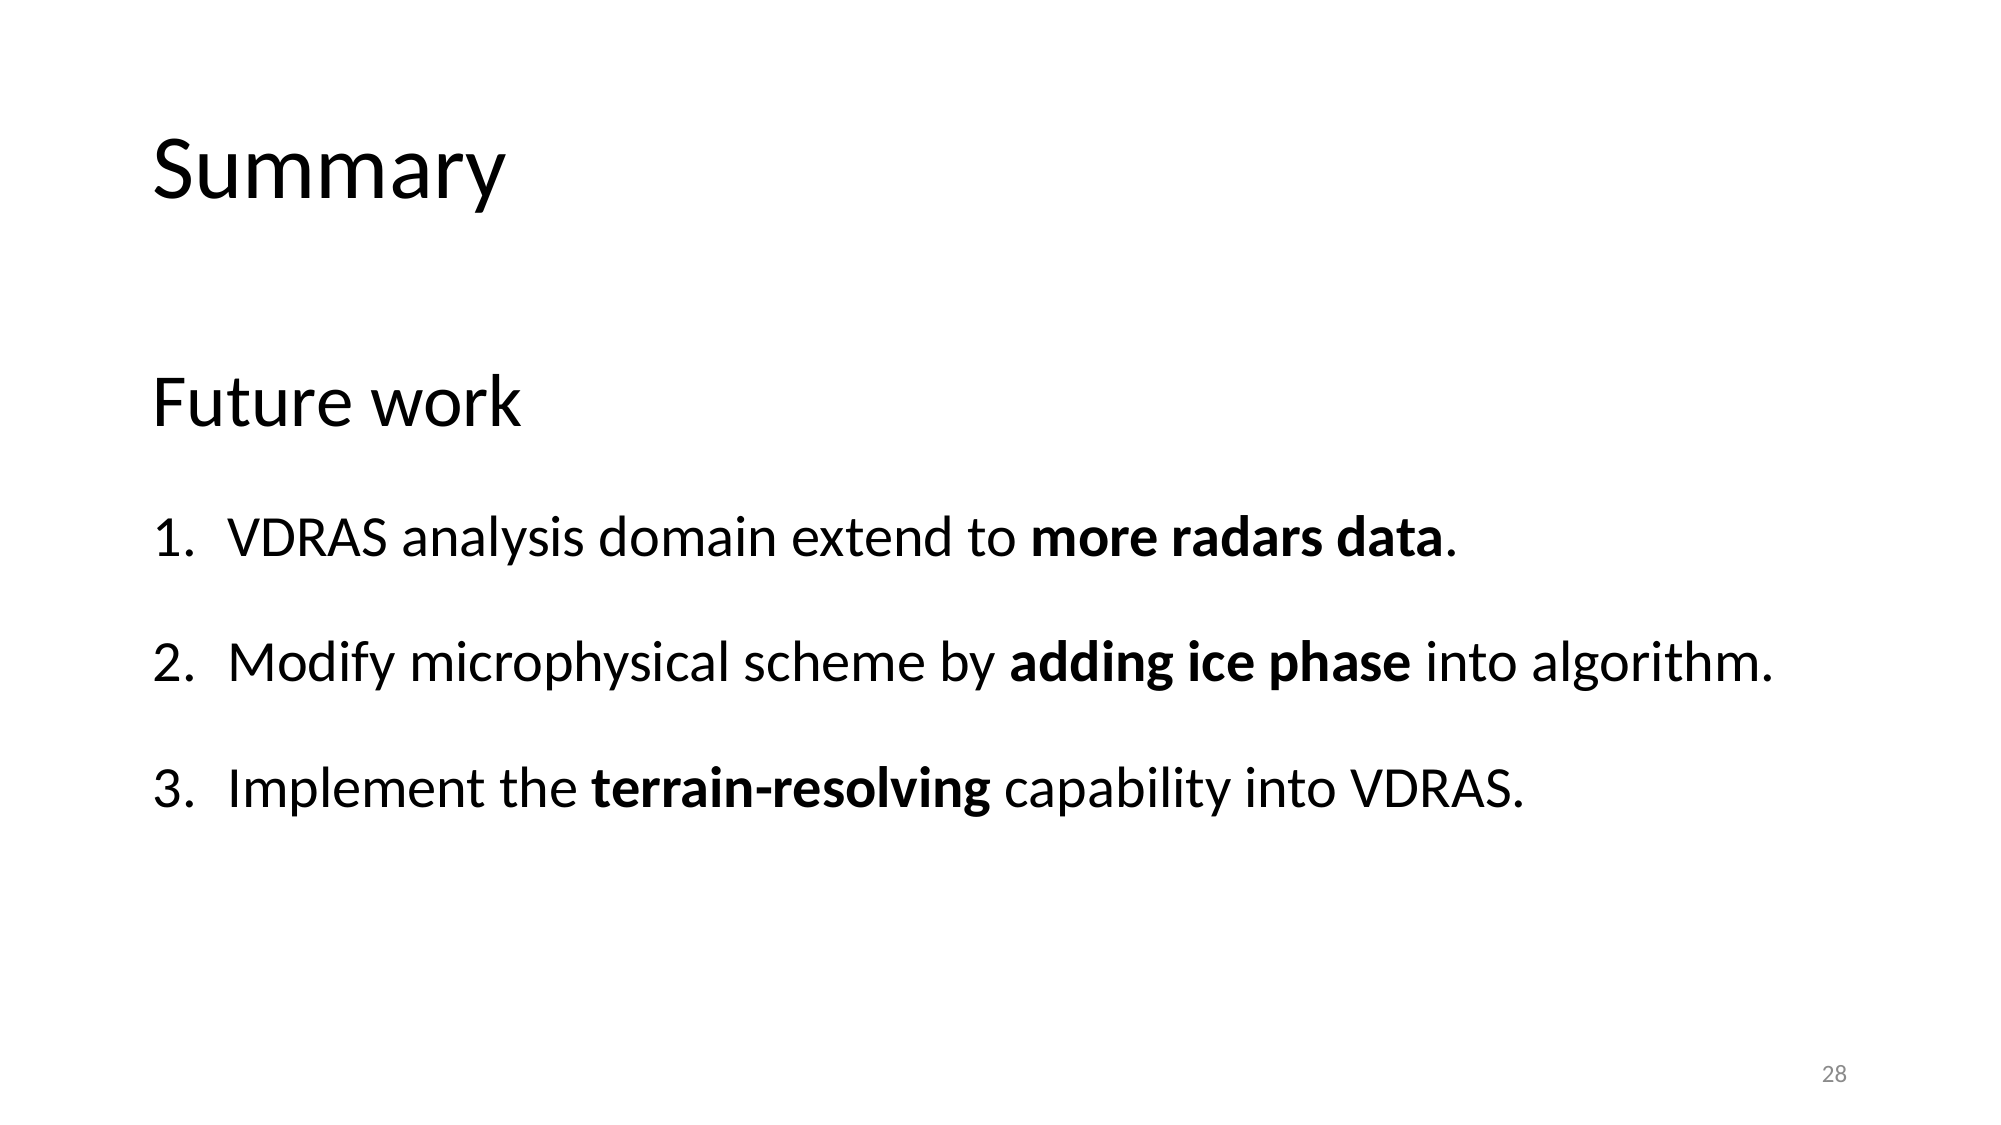

# Summary
Future work
VDRAS analysis domain extend to more radars data.
Modify microphysical scheme by adding ice phase into algorithm.
Implement the terrain-resolving capability into VDRAS.

28